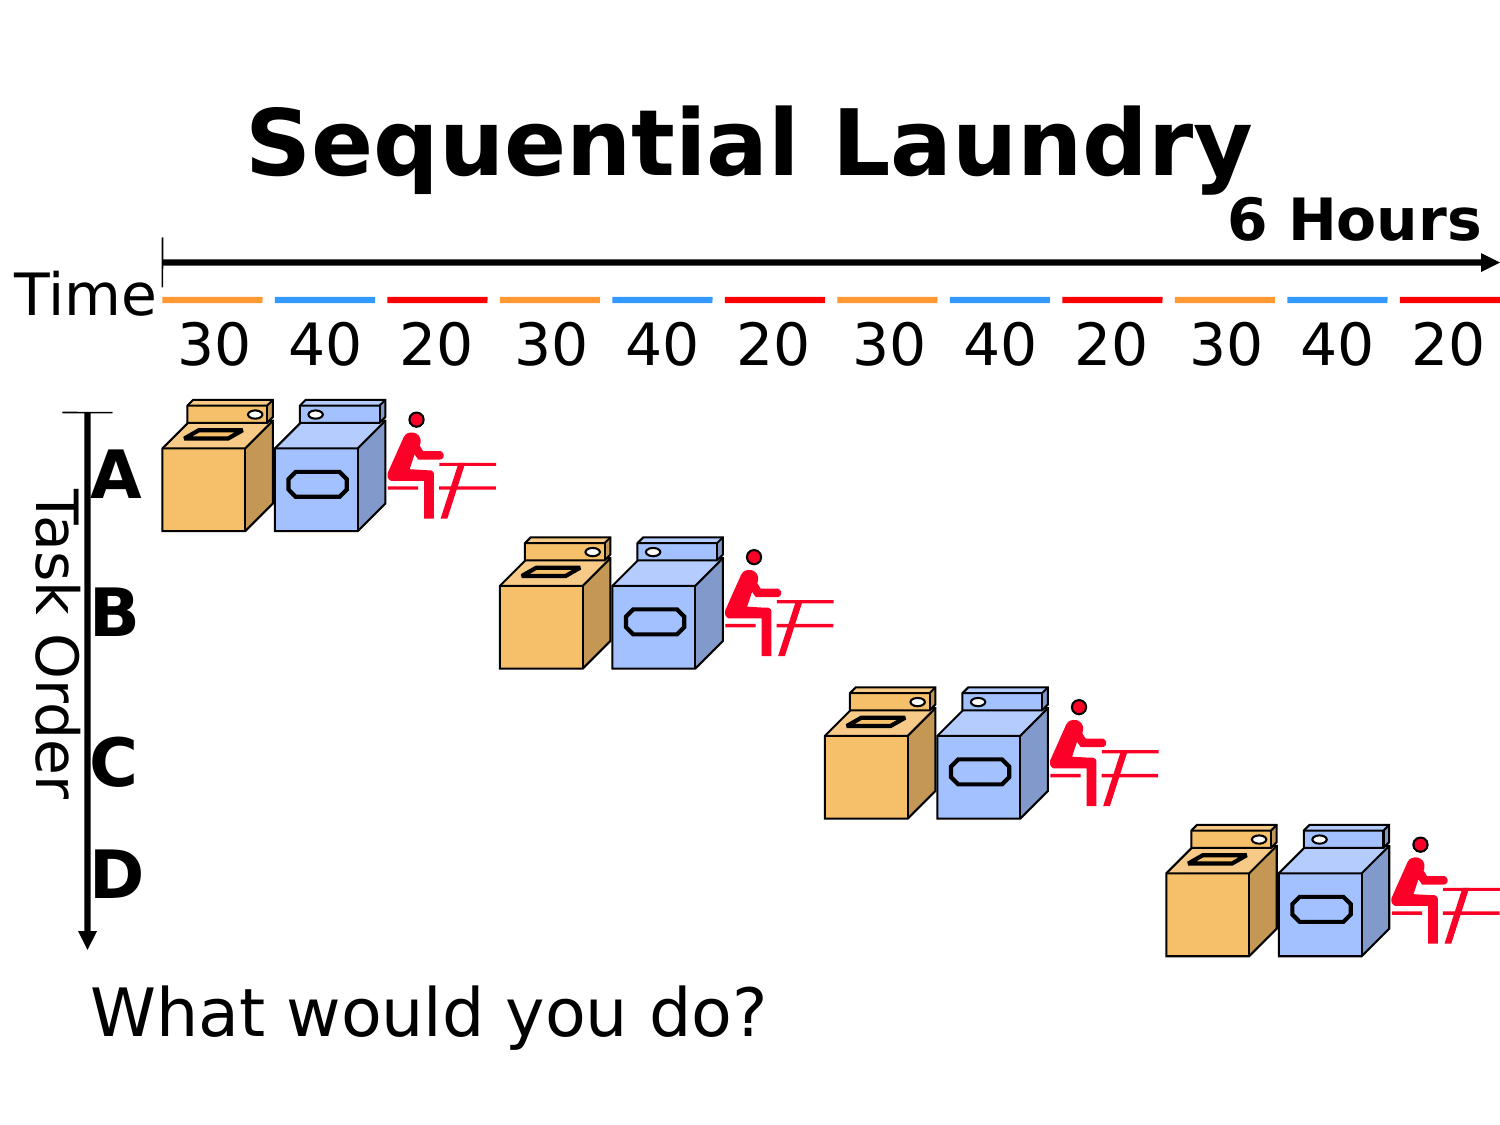

# Sequential Laundry
6 Hours

Time

30  40  20

30  40  20

30  40  20

30  40  20

A
Task Order

B

C
D

What would you do?